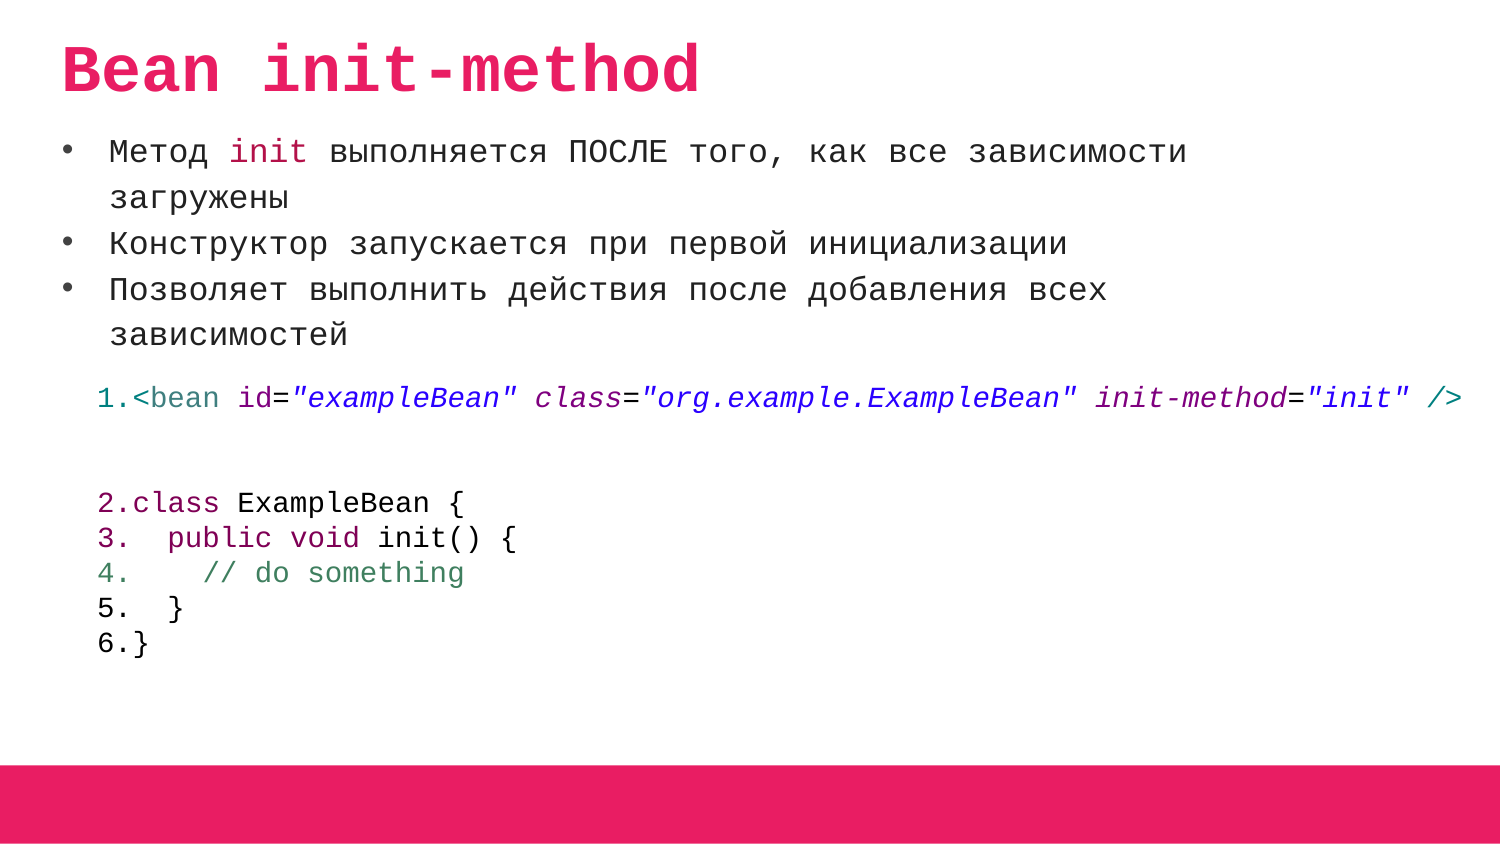

# Bean init-method
Метод init выполняется ПОСЛЕ того, как все зависимости загружены
Конструктор запускается при первой инициализации
Позволяет выполнить действия после добавления всех зависимостей

<bean id="exampleBean" class="org.example.ExampleBean" init-method="init" />

class ExampleBean {
  public void init() {
    // do something
  }
}